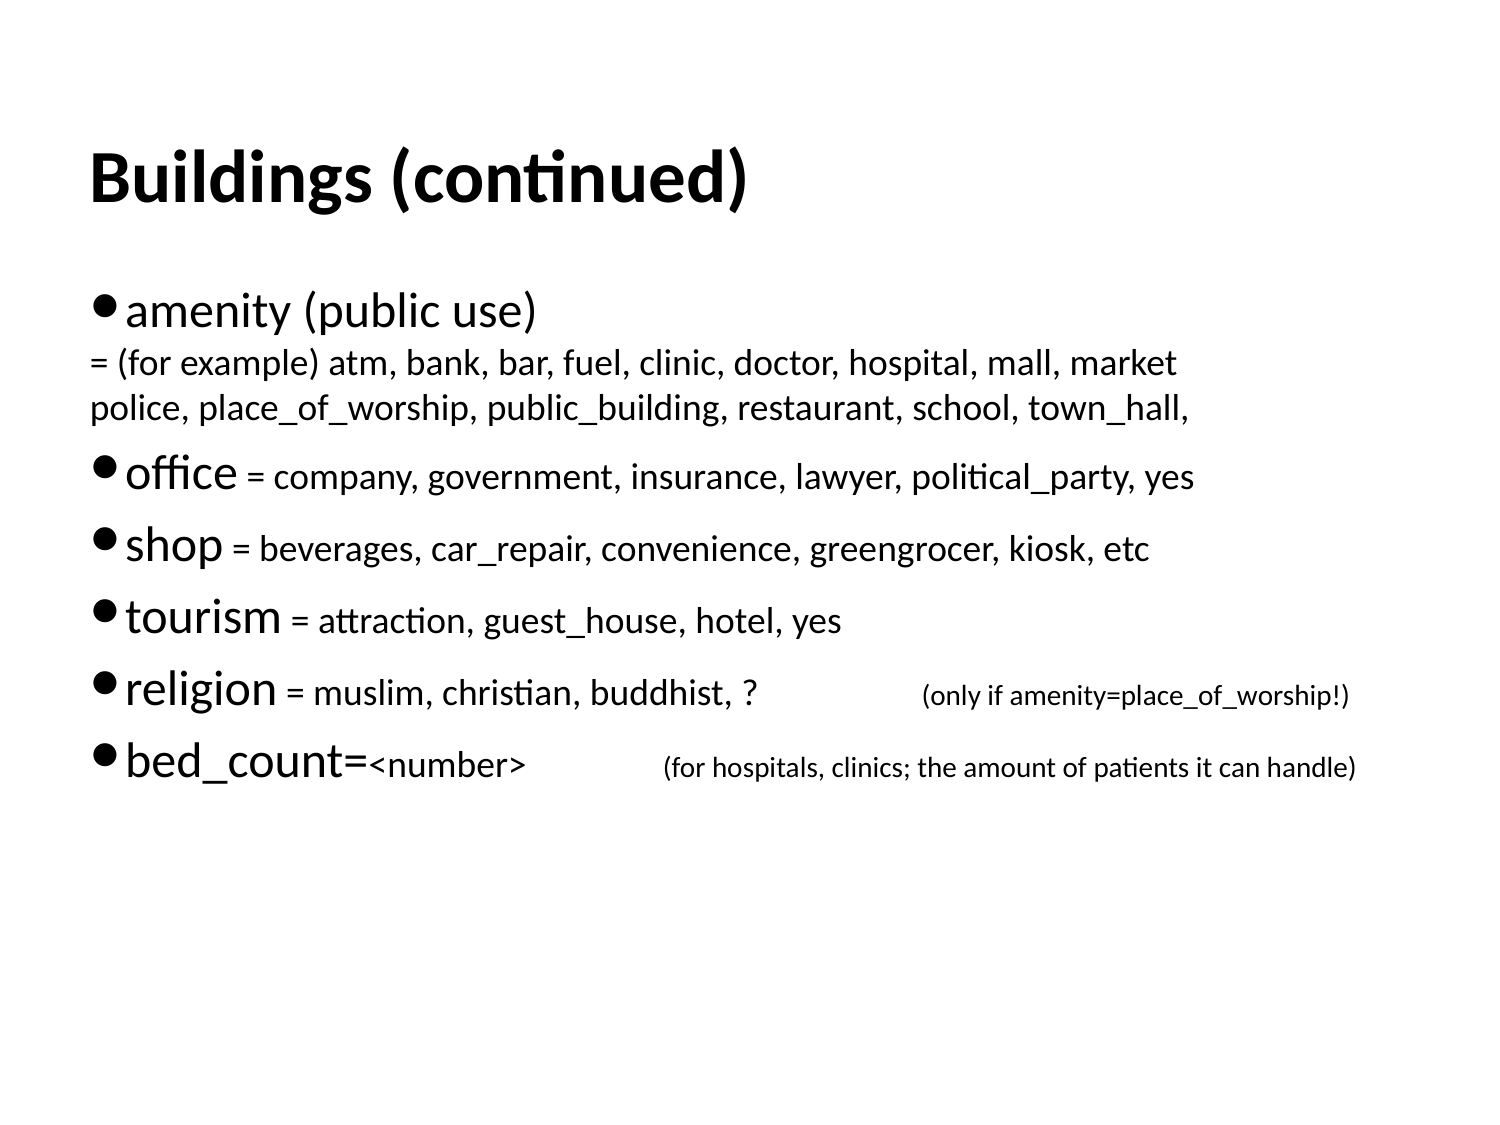

Buildings (continued)
amenity (public use)
= (for example) atm, bank, bar, fuel, clinic, doctor, hospital, mall, market
police, place_of_worship, public_building, restaurant, school, town_hall,
office = company, government, insurance, lawyer, political_party, yes
shop = beverages, car_repair, convenience, greengrocer, kiosk, etc
tourism = attraction, guest_house, hotel, yes
religion = muslim, christian, buddhist, ?                         (only if amenity=place_of_worship!)
bed_count=<number>                (for hospitals, clinics; the amount of patients it can handle)